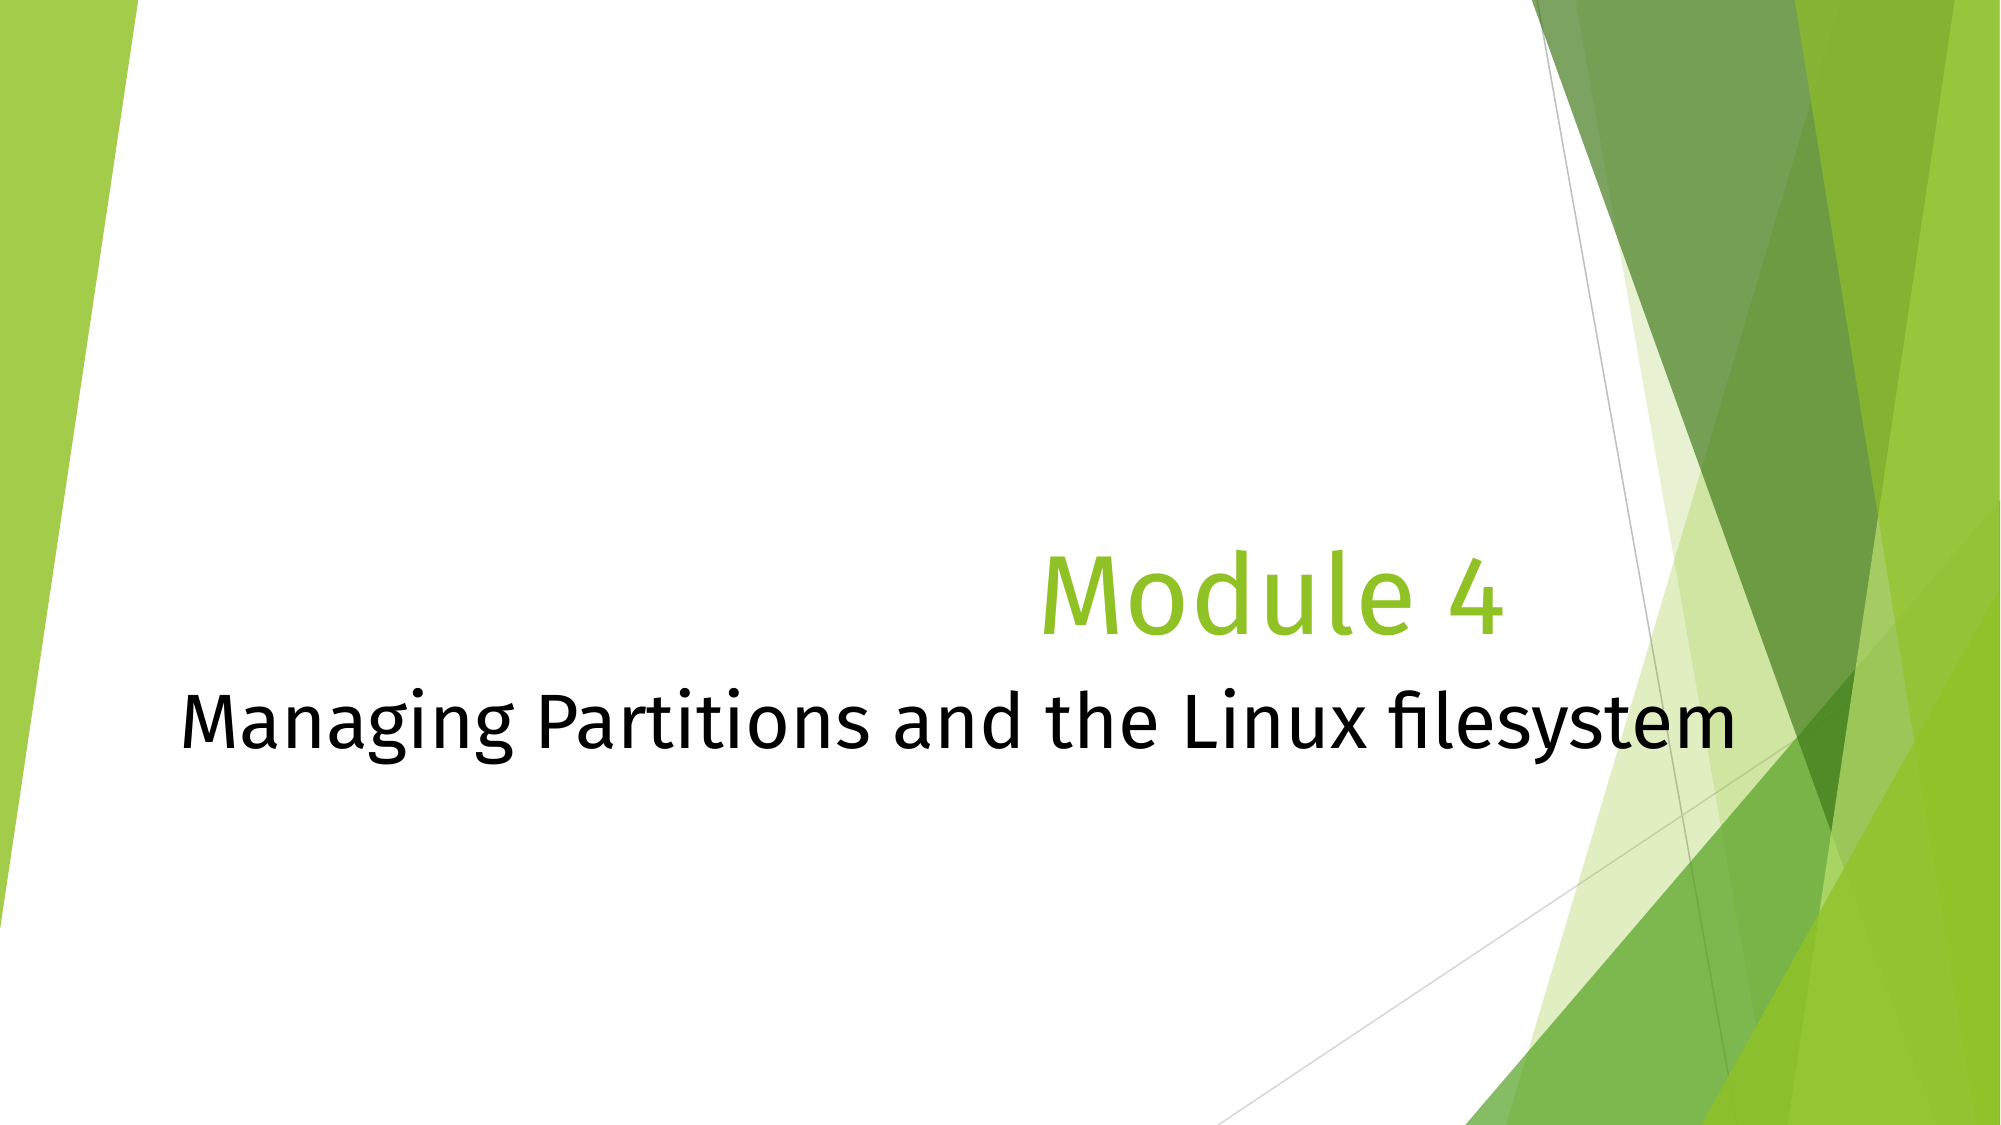

# Module 4
Managing Partitions and the Linux filesystem